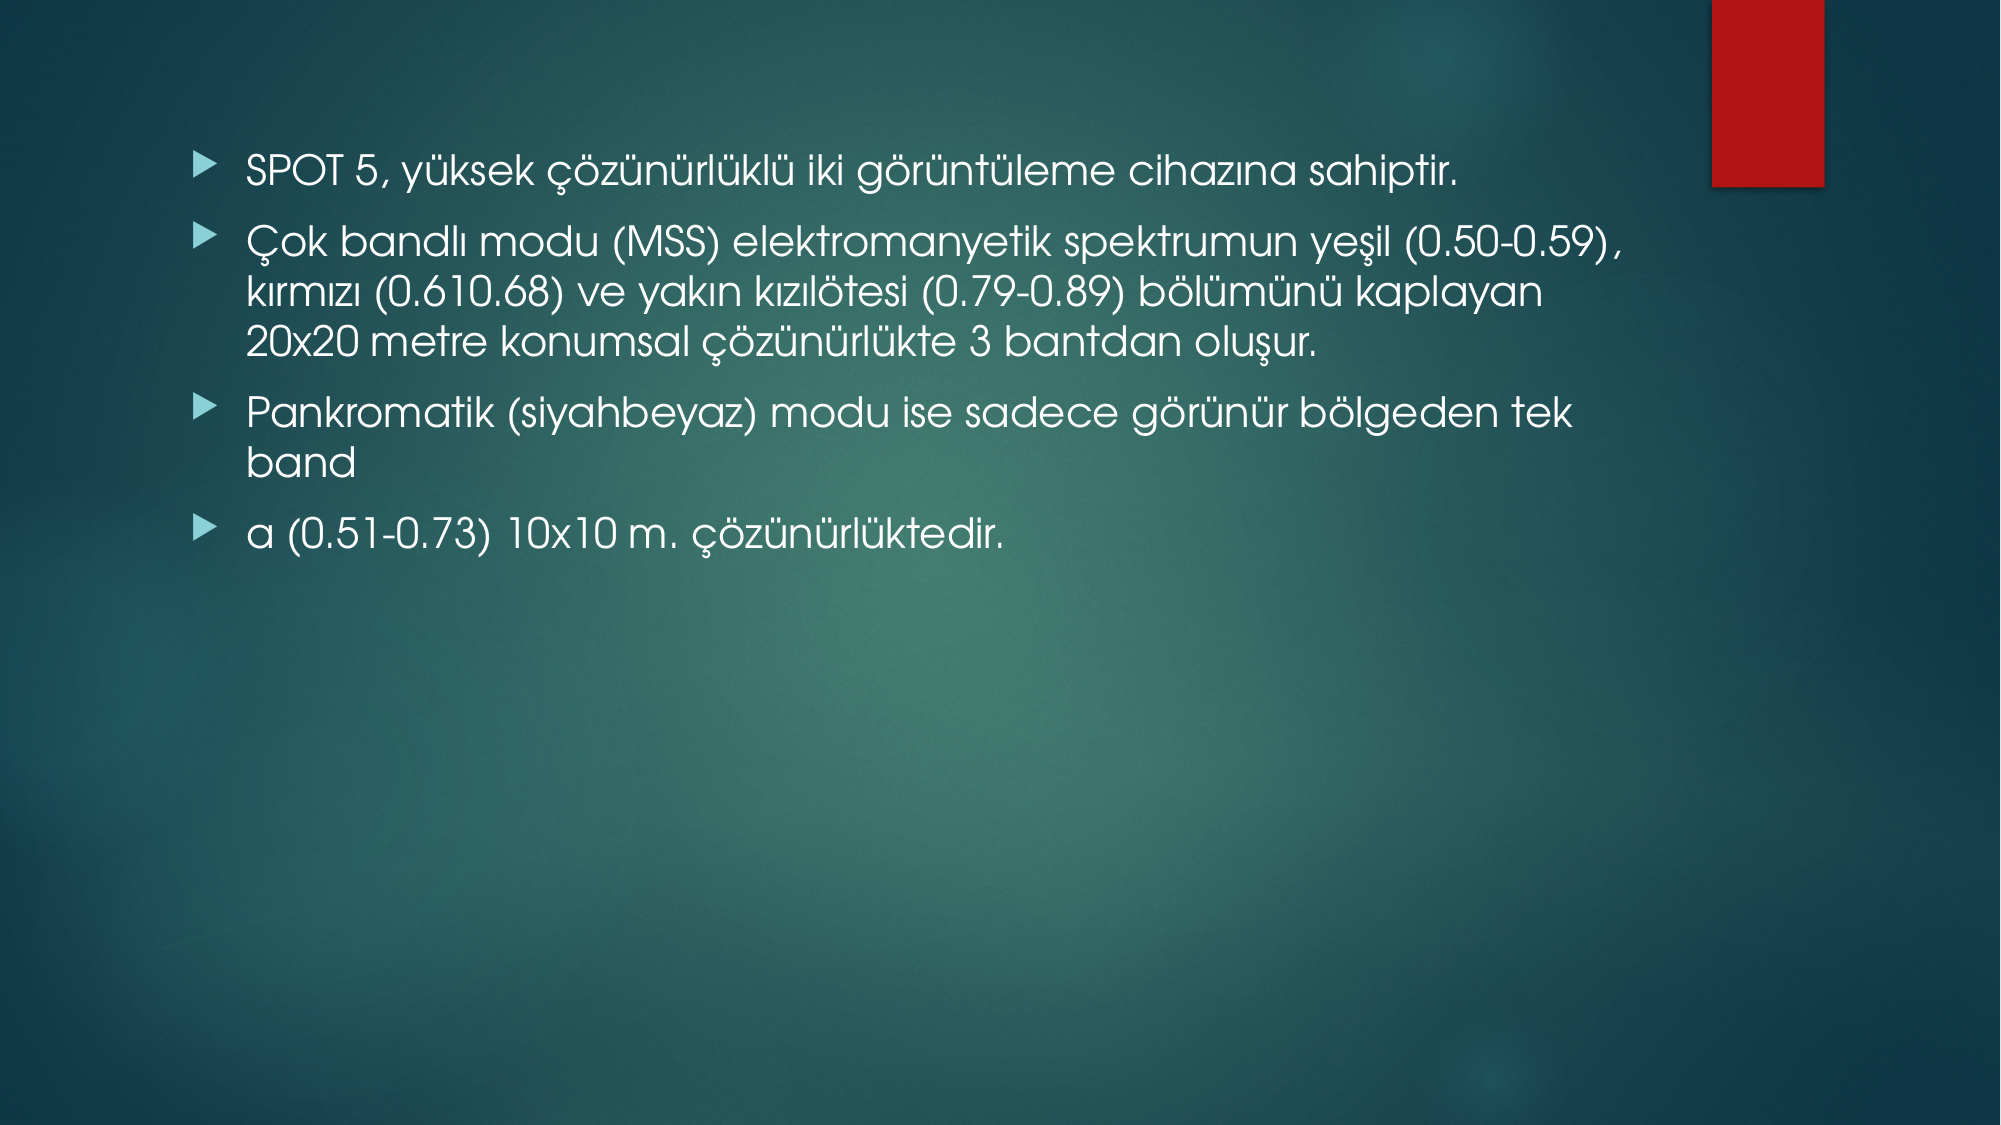

SPOT 5, yüksek çözünürlüklü iki görüntüleme cihazına sahiptir.
Çok bandlı modu (MSS) elektromanyetik spektrumun yeşil (0.50-0.59), kırmızı (0.610.68) ve yakın kızılötesi (0.79-0.89) bölümünü kaplayan 20x20 metre konumsal çözünürlükte 3 bantdan oluşur.
Pankromatik (siyahbeyaz) modu ise sadece görünür bölgeden tek band
a (0.51-0.73) 10x10 m. çözünürlüktedir.